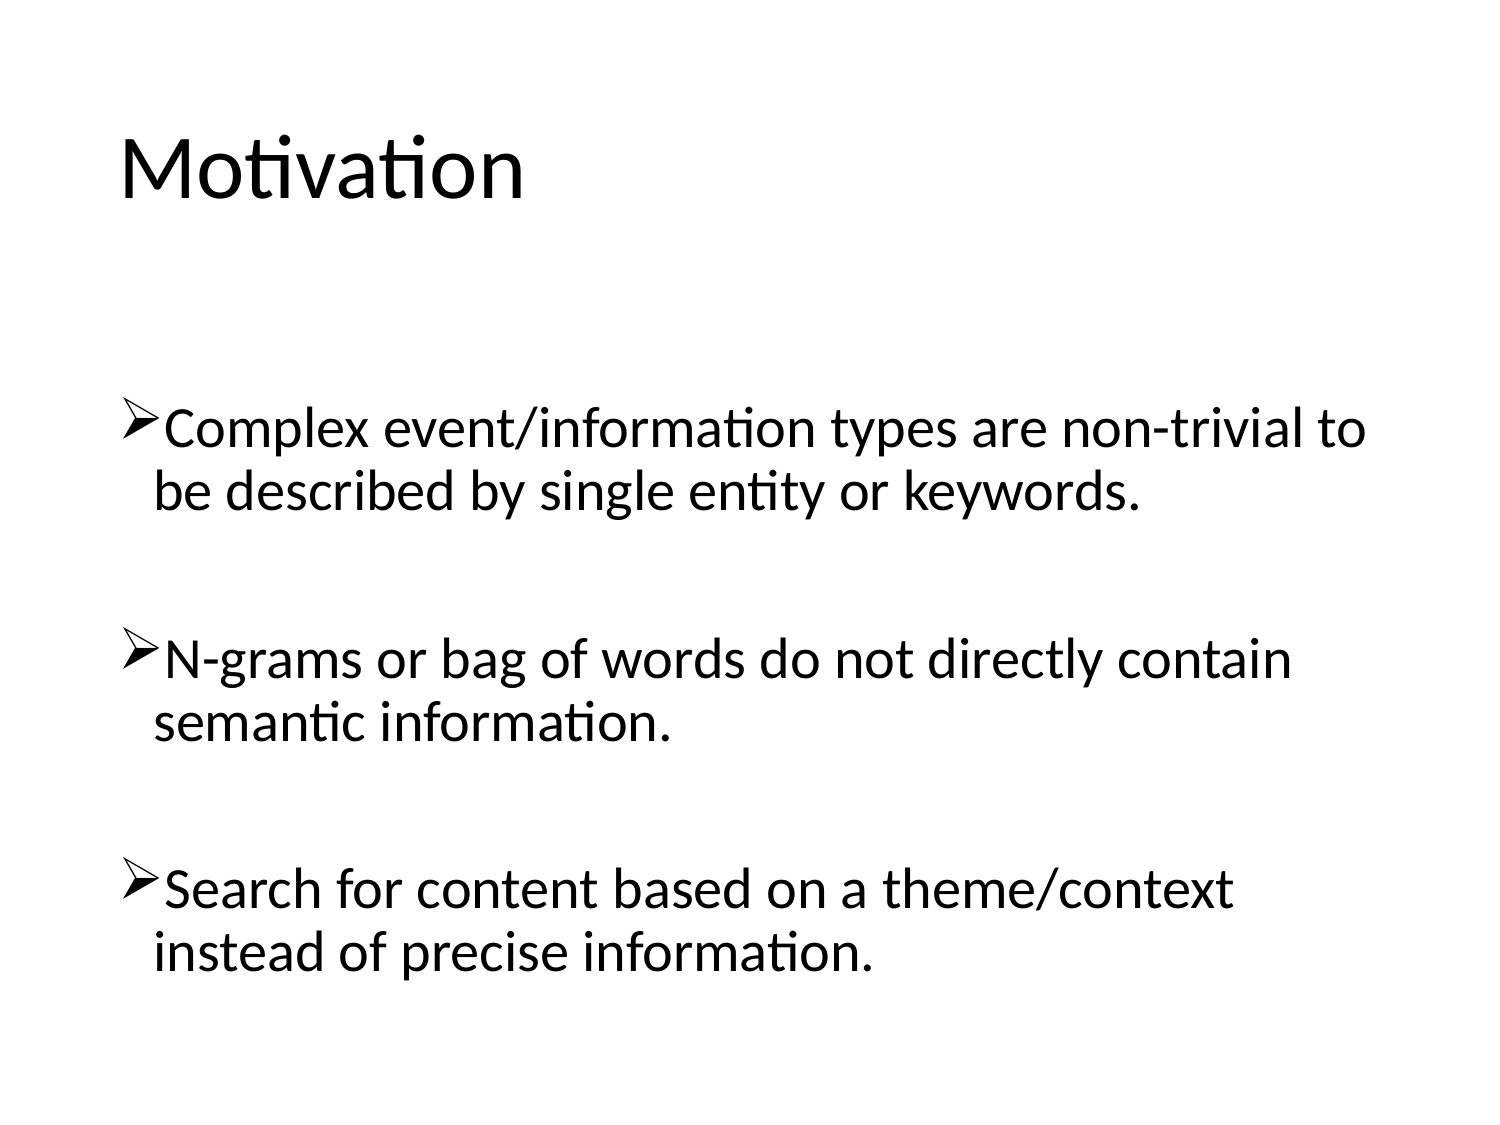

# Motivation

Complex event/information types are non-trivial to be described by single entity or keywords.

N-grams or bag of words do not directly contain semantic information.

Search for content based on a theme/context instead of precise information.